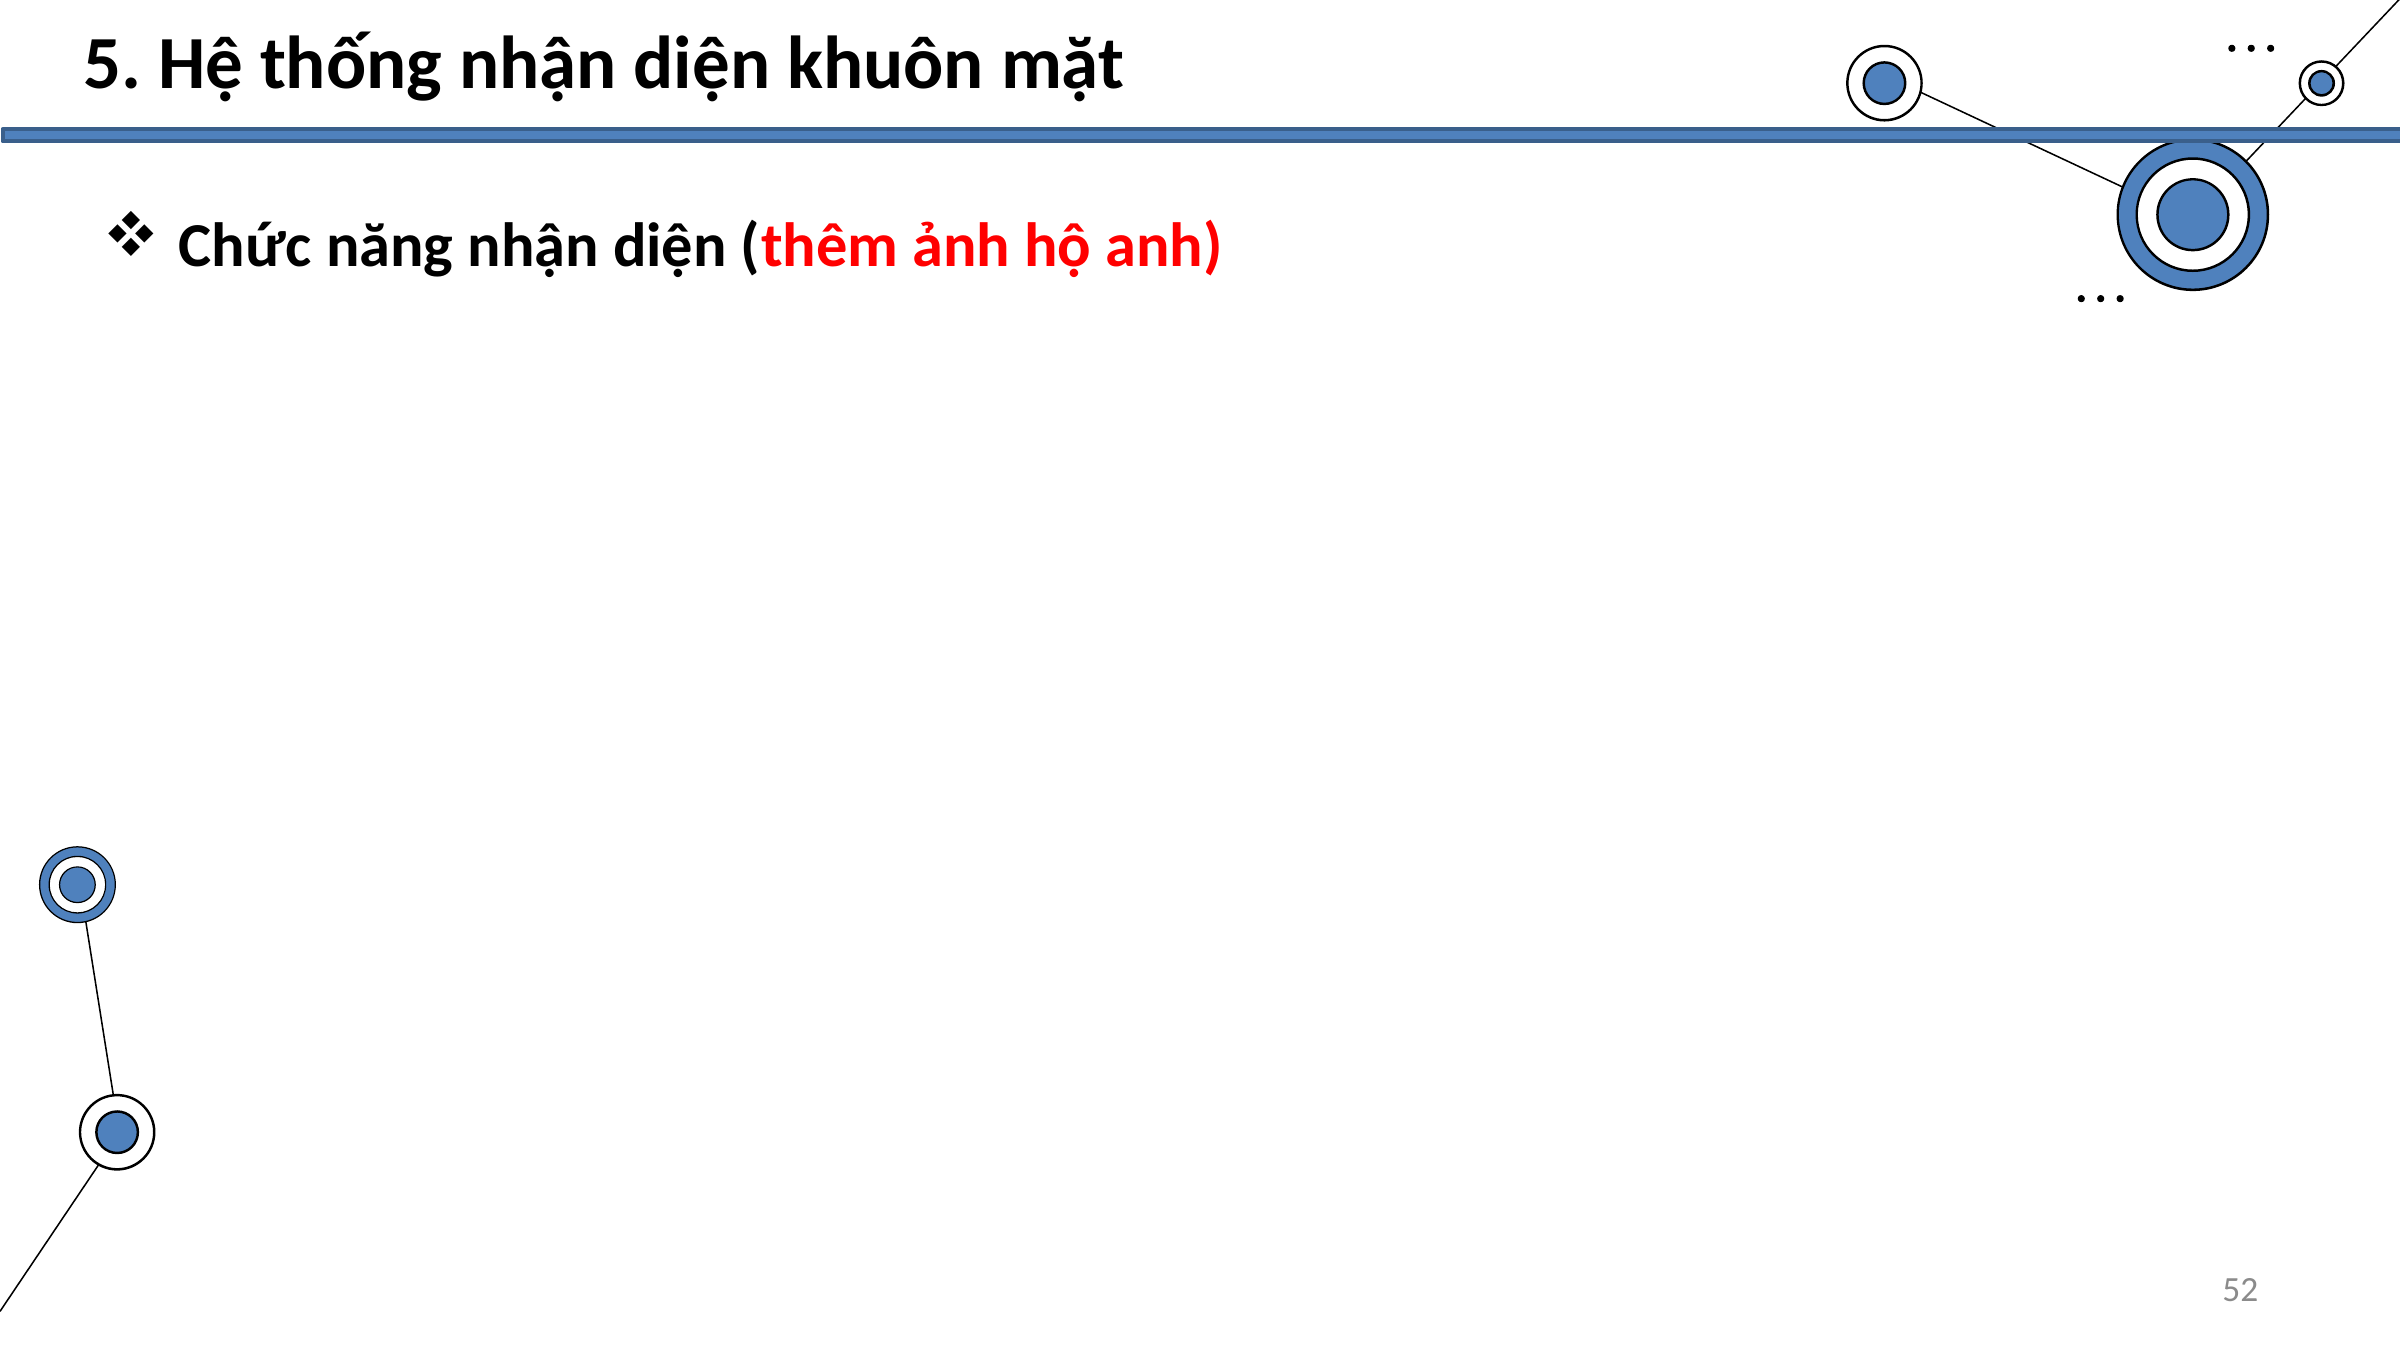

5. Hệ thống nhận diện khuôn mặt

Chức năng nhận diện (thêm ảnh hộ anh)

52